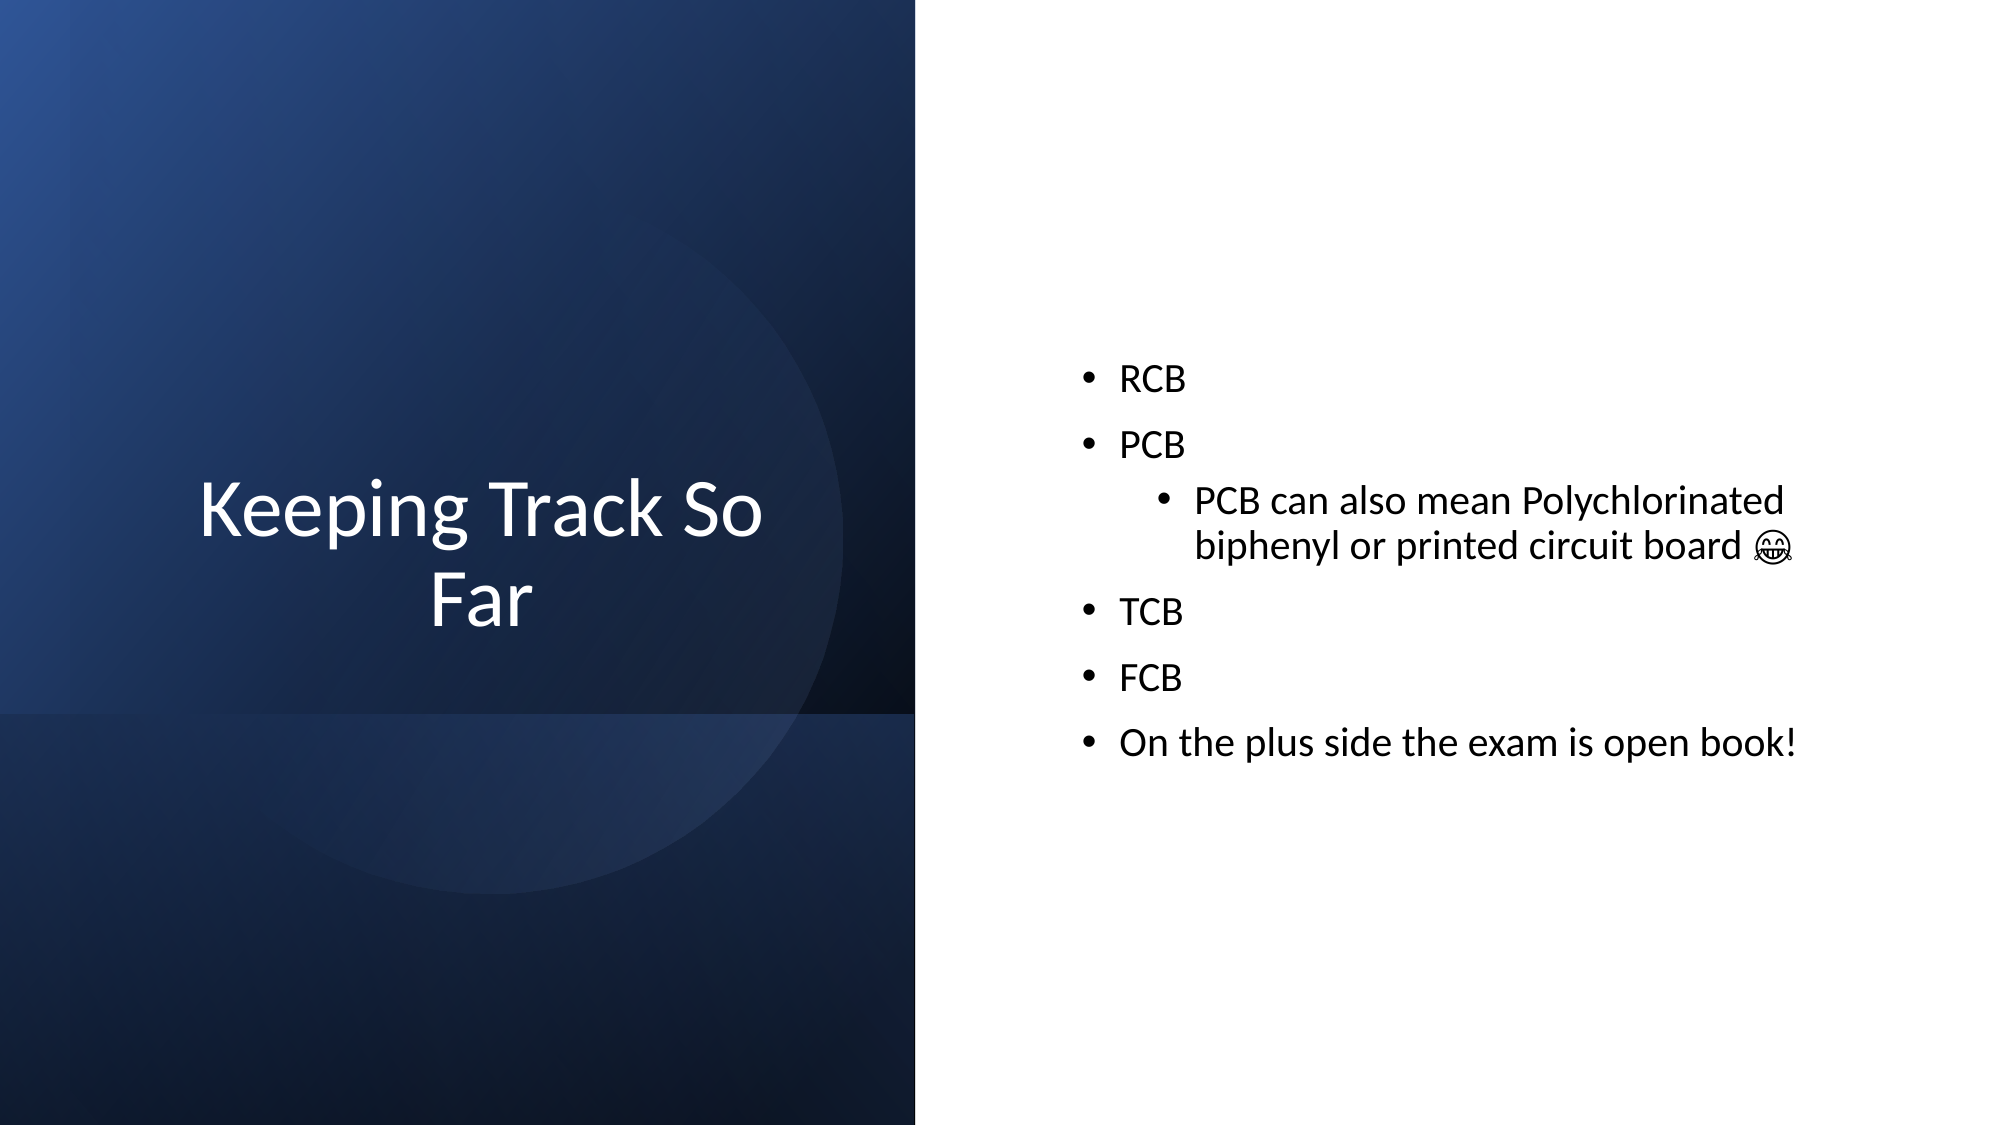

# Keeping Track So Far

RCB
PCB
PCB can also mean Polychlorinated biphenyl or printed circuit board 😂
TCB
FCB
On the plus side the exam is open book!